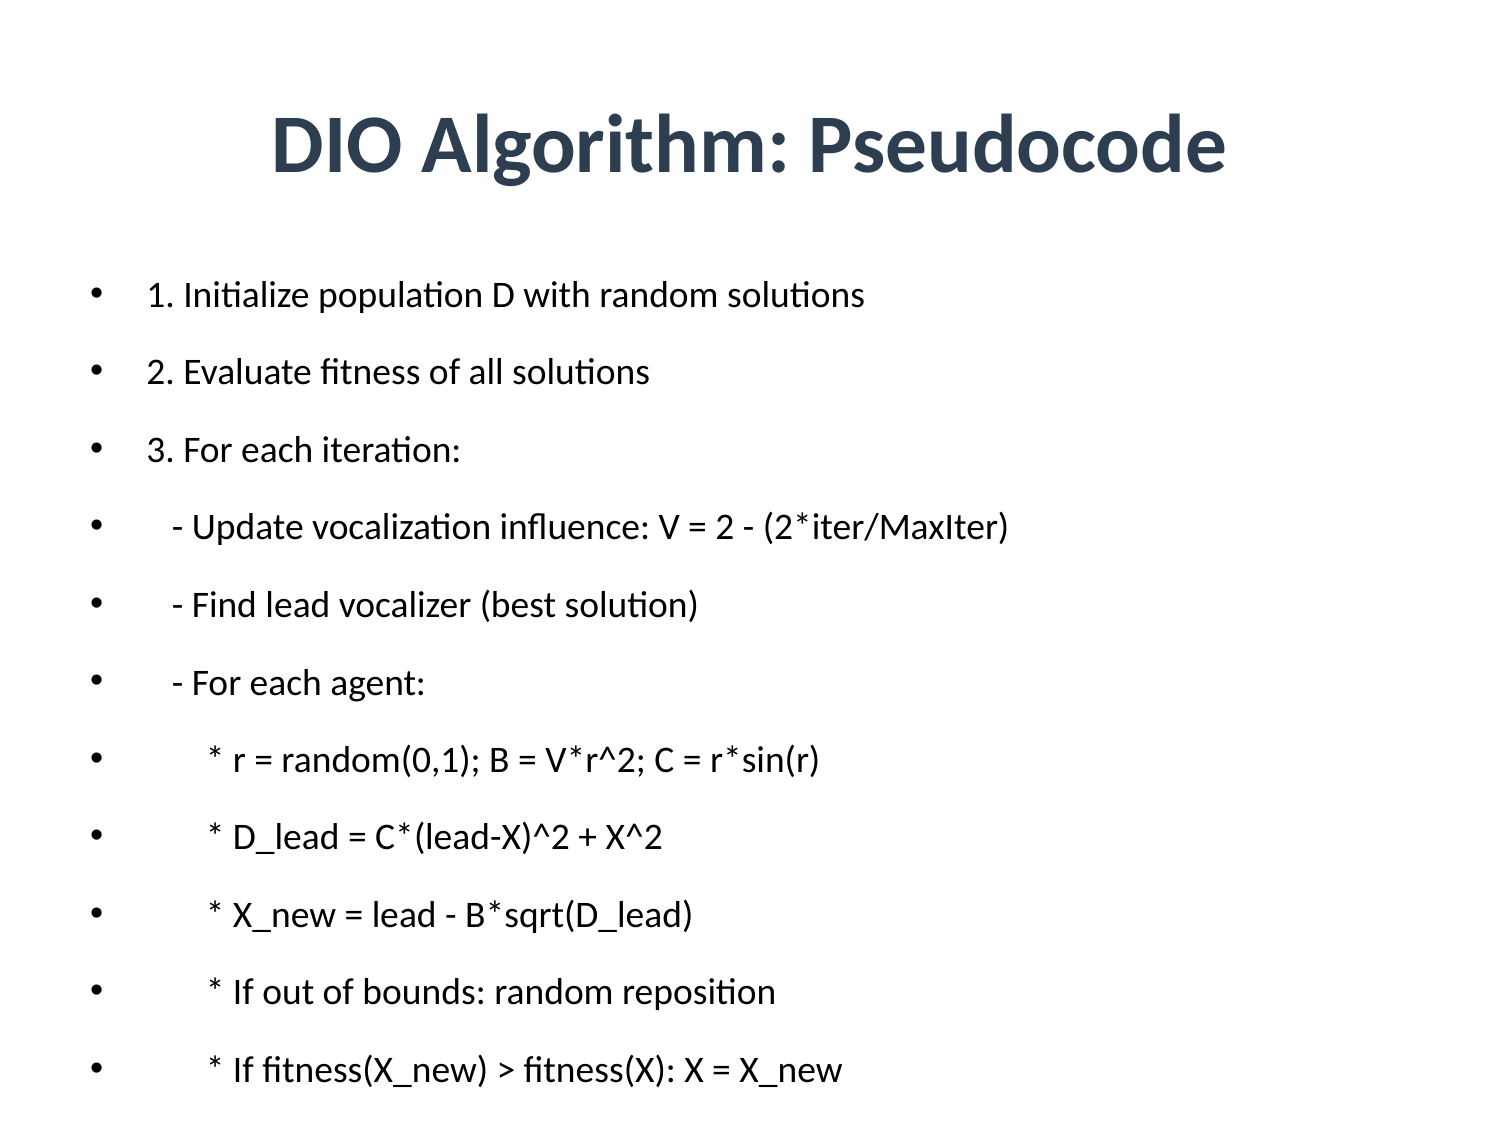

# DIO Algorithm: Pseudocode
1. Initialize population D with random solutions
2. Evaluate fitness of all solutions
3. For each iteration:
   - Update vocalization influence: V = 2 - (2*iter/MaxIter)
   - Find lead vocalizer (best solution)
   - For each agent:
       * r = random(0,1); B = V*r^2; C = r*sin(r)
       * D_lead = C*(lead-X)^2 + X^2
       * X_new = lead - B*sqrt(D_lead)
       * If out of bounds: random reposition
       * If fitness(X_new) > fitness(X): X = X_new
   - If no improvement in N iters: break
4. Return best solution found